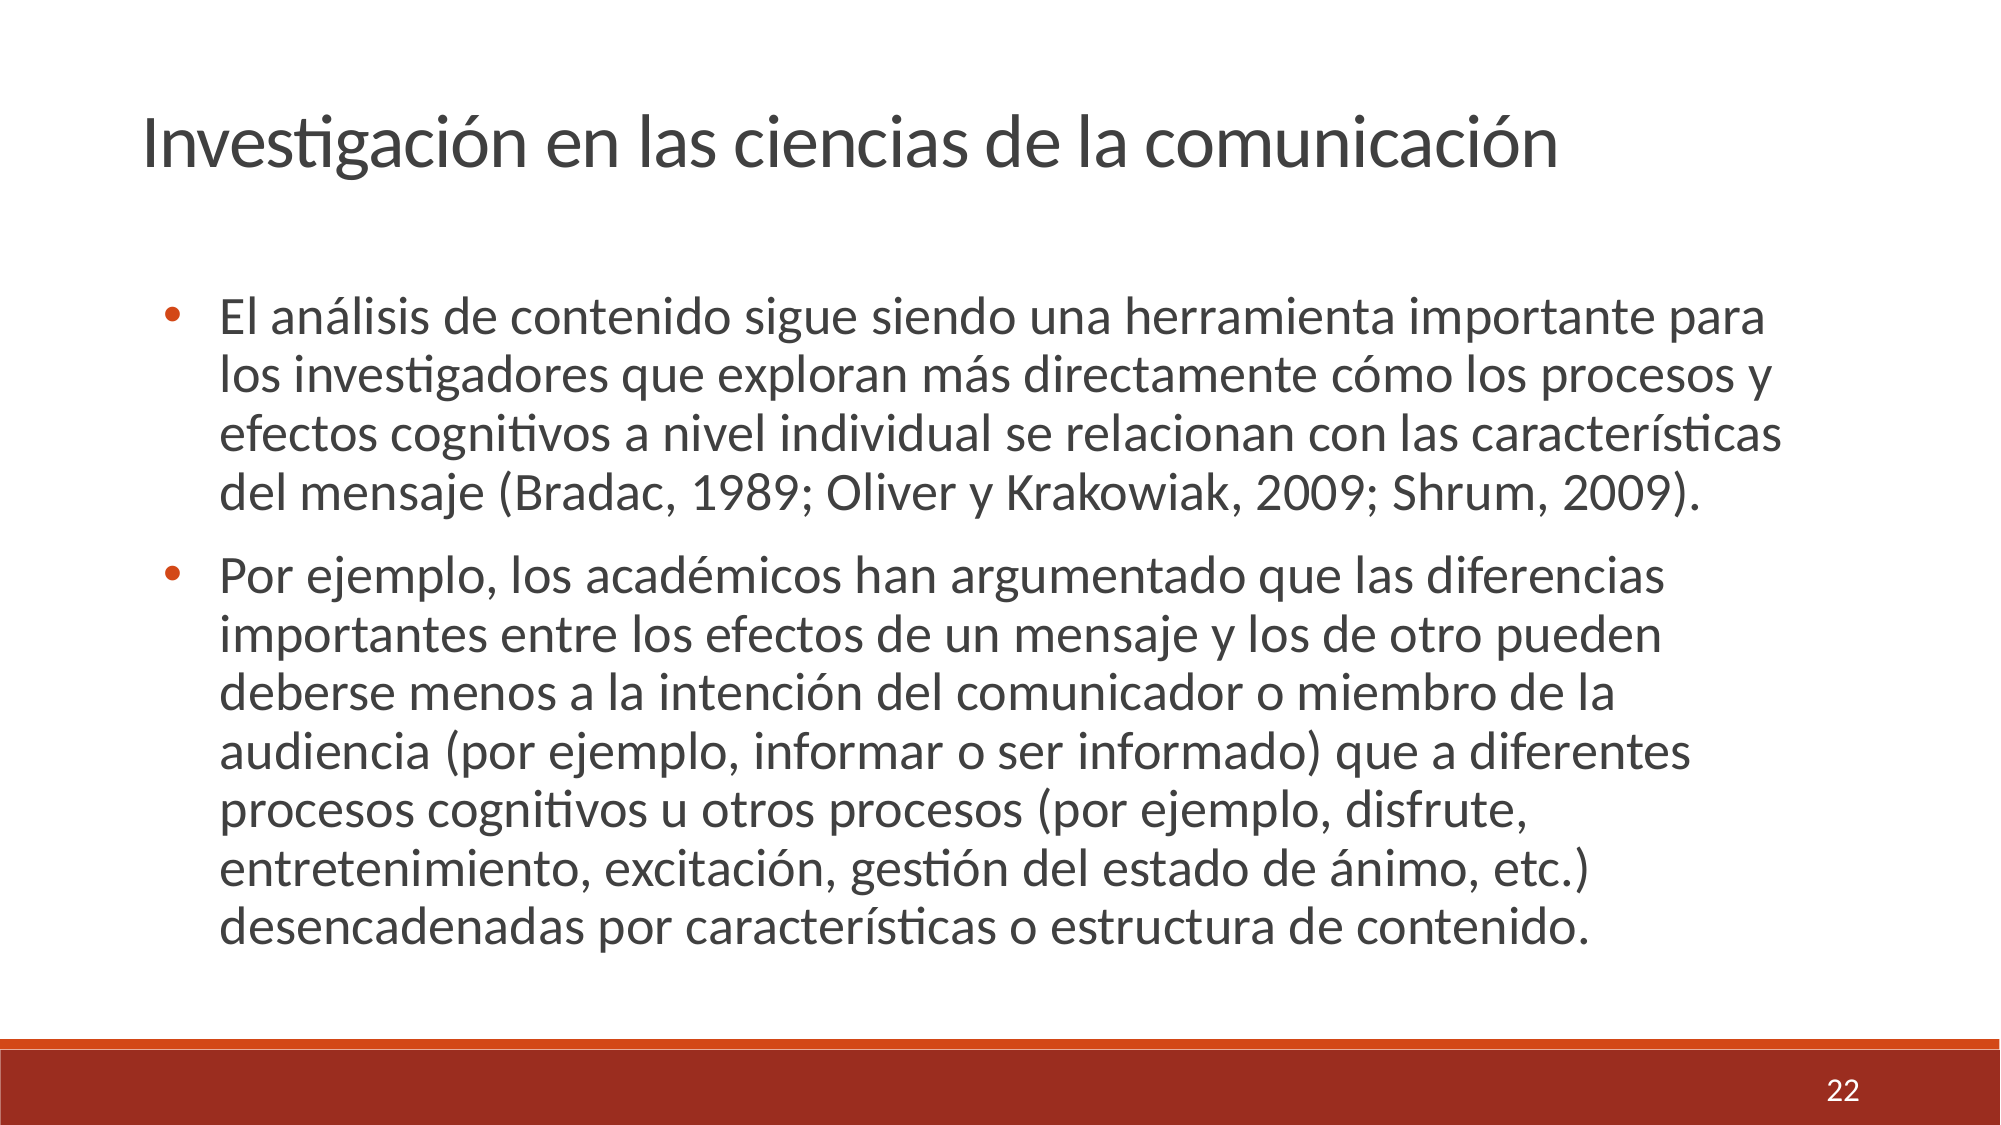

Investigación en las ciencias de la comunicación

El análisis de contenido sigue siendo una herramienta importante para los investigadores que exploran más directamente cómo los procesos y efectos cognitivos a nivel individual se relacionan con las características del mensaje (Bradac, 1989; Oliver y Krakowiak, 2009; Shrum, 2009).
Por ejemplo, los académicos han argumentado que las diferencias importantes entre los efectos de un mensaje y los de otro pueden deberse menos a la intención del comunicador o miembro de la audiencia (por ejemplo, informar o ser informado) que a diferentes procesos cognitivos u otros procesos (por ejemplo, disfrute, entretenimiento, excitación, gestión del estado de ánimo, etc.) desencadenadas por características o estructura de contenido.
22